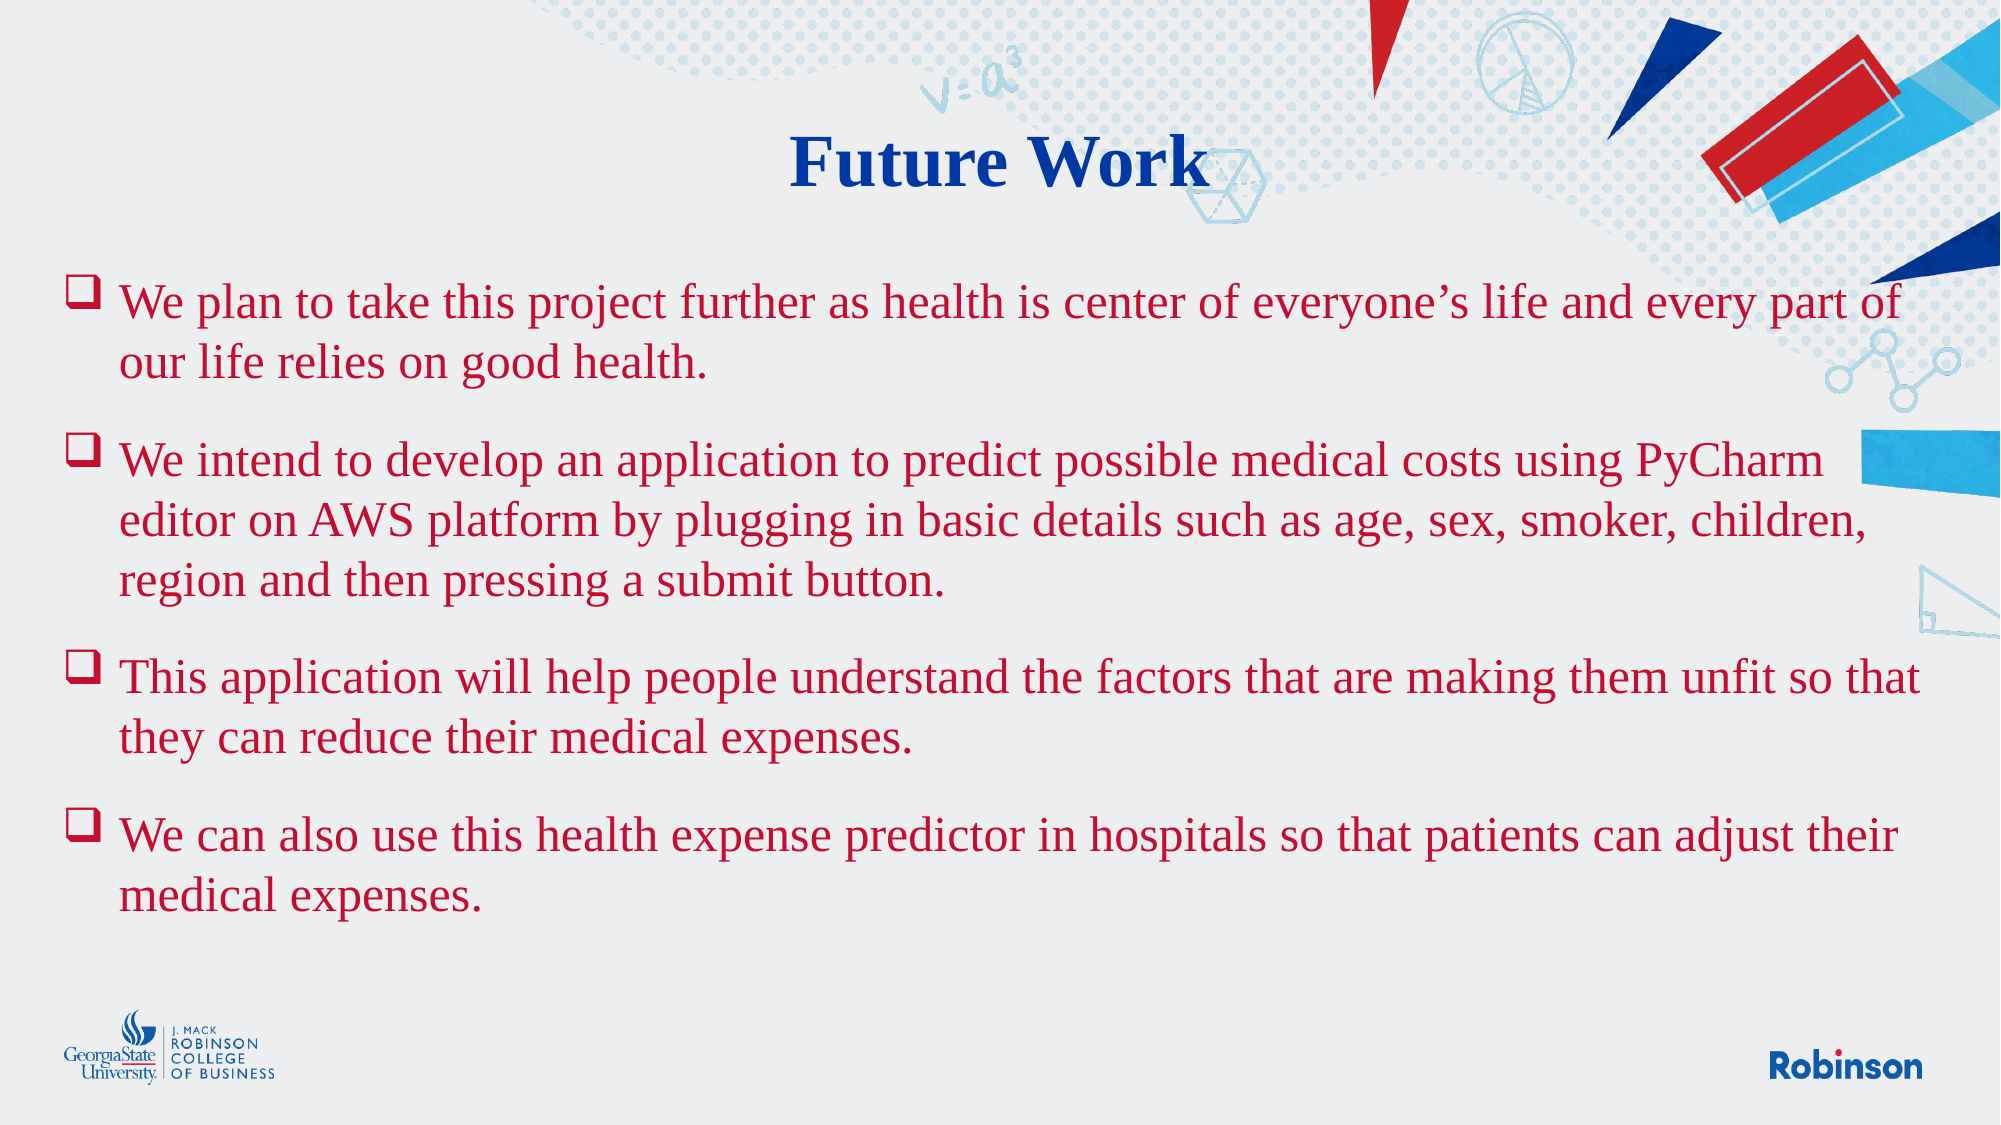

# Future Work
We plan to take this project further as health is center of everyone’s life and every part of our life relies on good health.
We intend to develop an application to predict possible medical costs using PyCharm editor on AWS platform by plugging in basic details such as age, sex, smoker, children, region and then pressing a submit button.
This application will help people understand the factors that are making them unfit so that they can reduce their medical expenses.
We can also use this health expense predictor in hospitals so that patients can adjust their medical expenses.